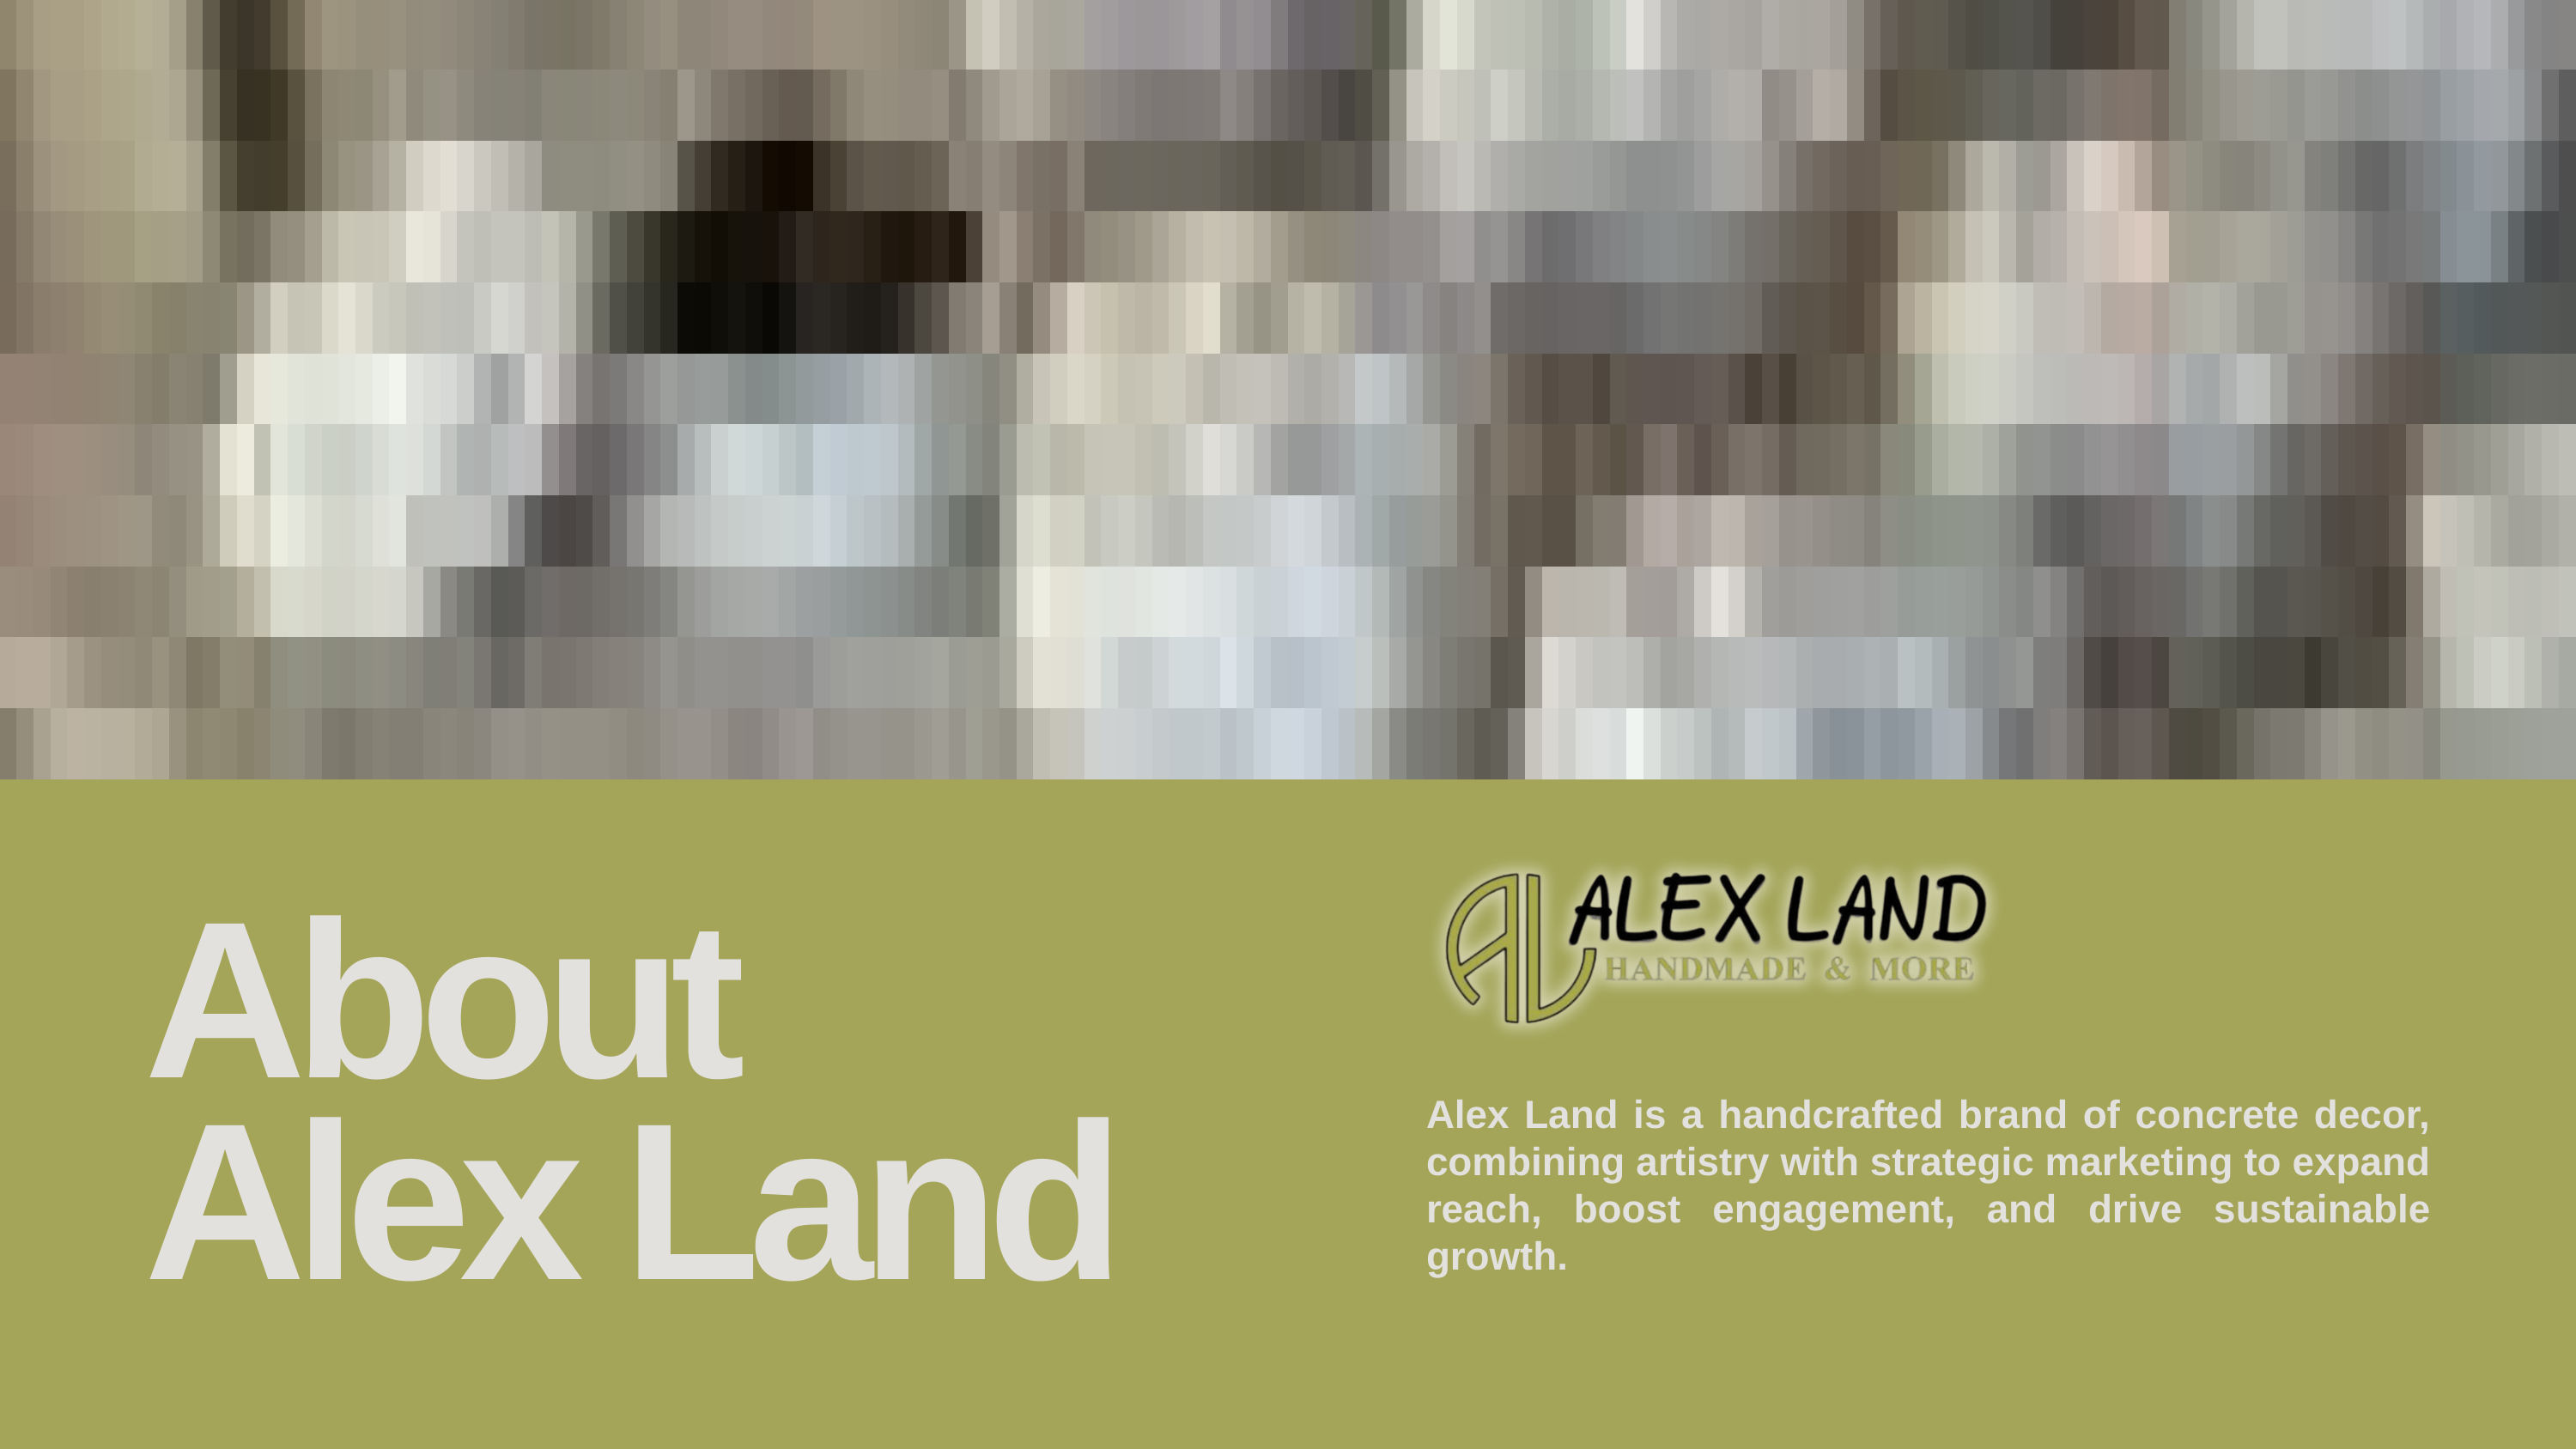

About
Alex Land
Alex Land is a handcrafted brand of concrete decor, combining artistry with strategic marketing to expand reach, boost engagement, and drive sustainable growth.